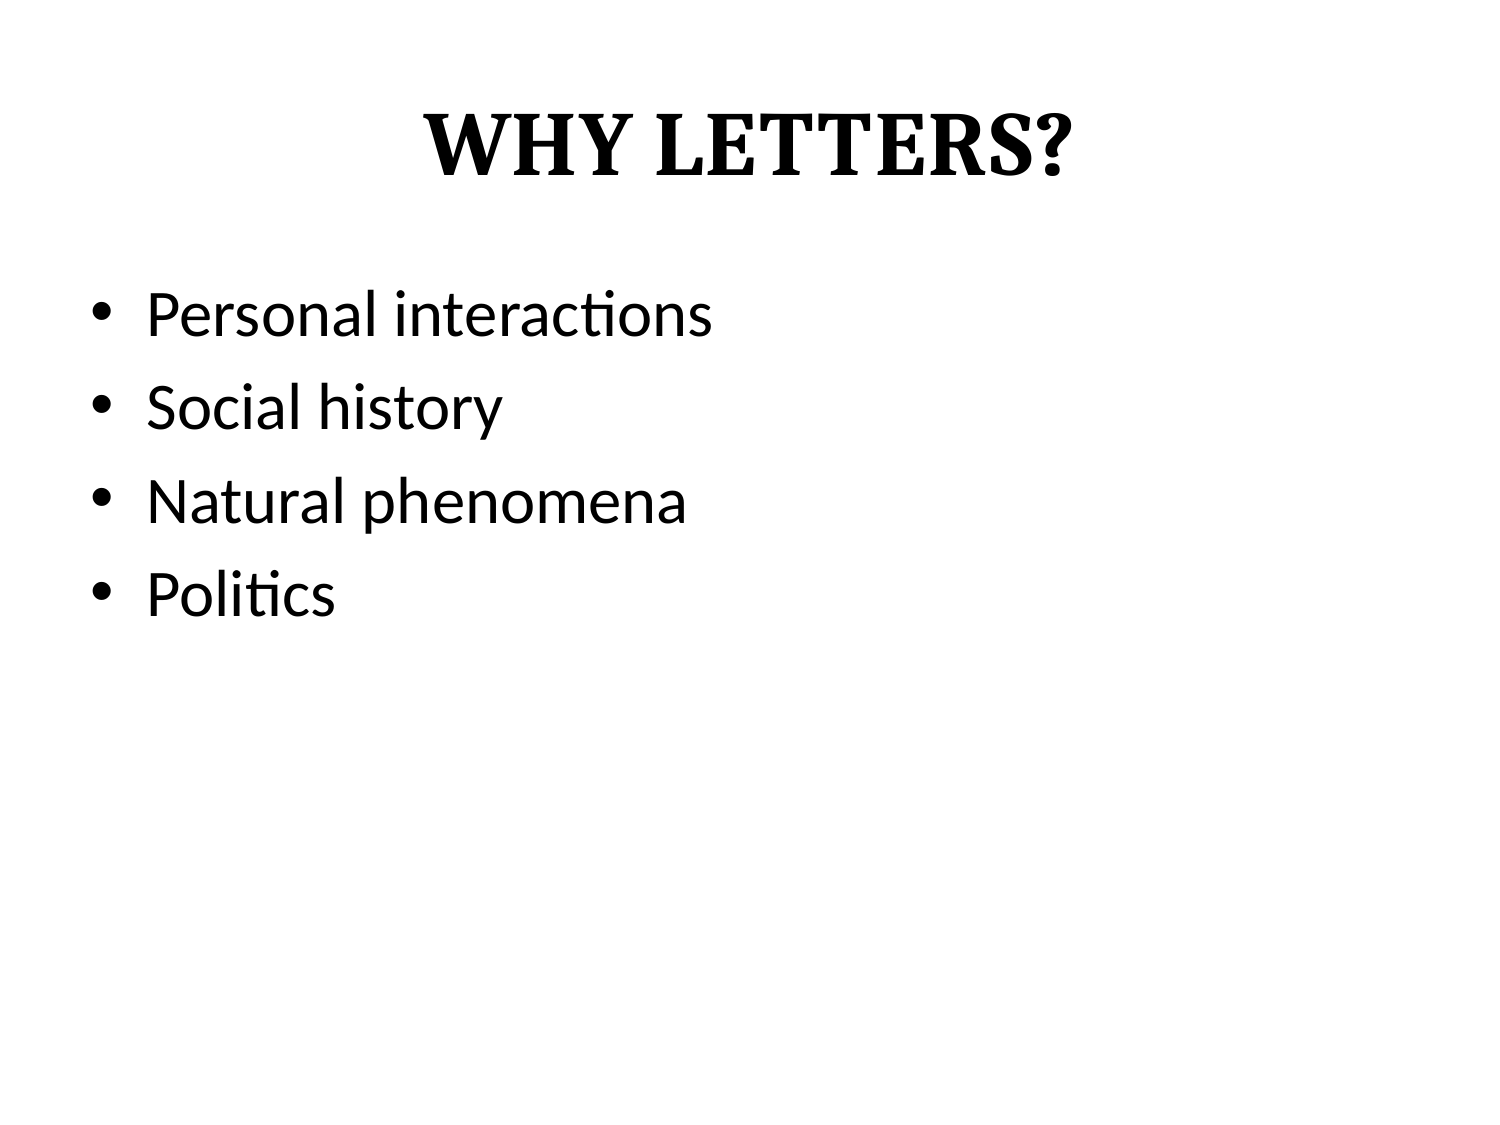

# Why Letters?
Personal interactions
Social history
Natural phenomena
Politics